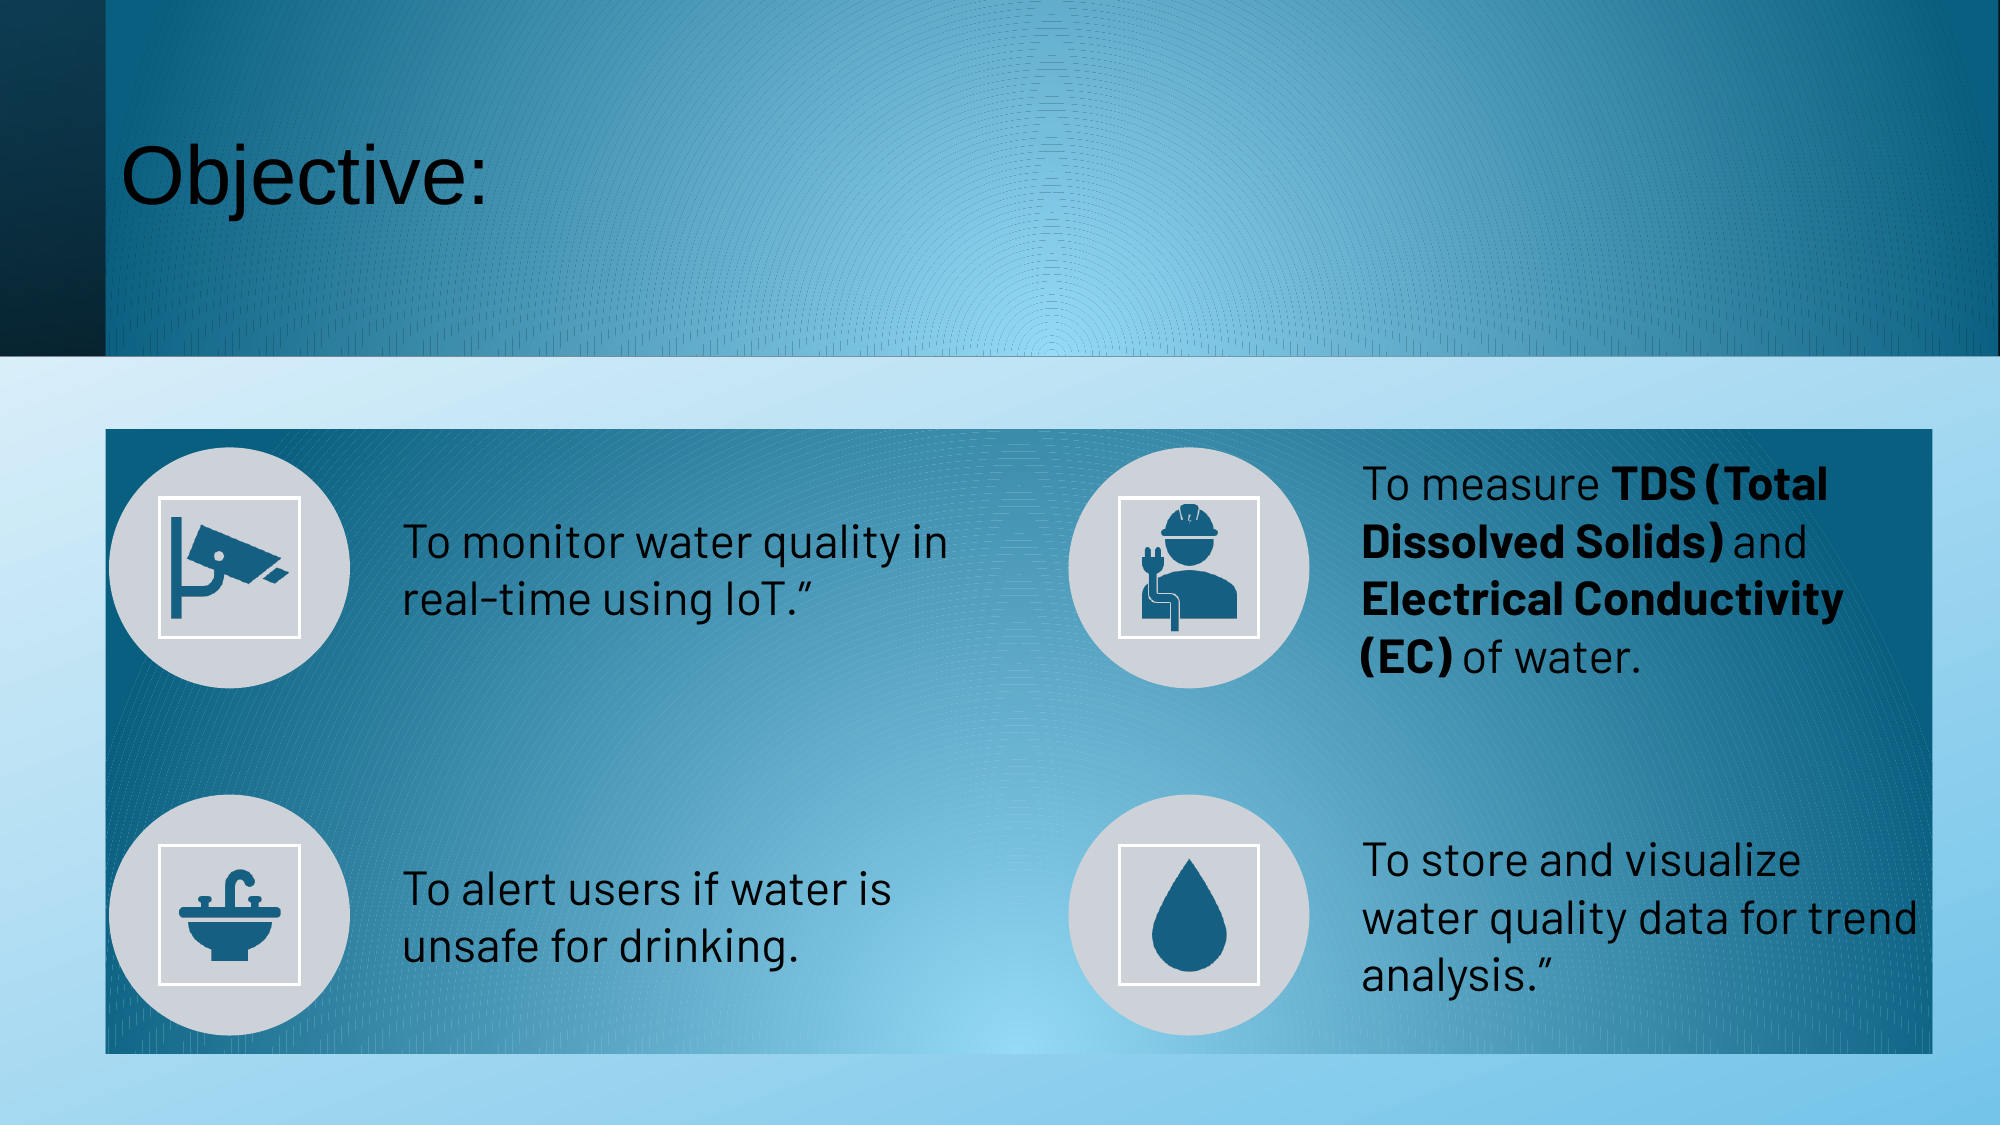

# Objective:

To monitor water quality in real-time using IoT.”
To measure TDS (Total Dissolved Solids) and Electrical Conductivity (EC) of water.
To alert users if water is unsafe for drinking.
To store and visualize water quality data for trend analysis.”